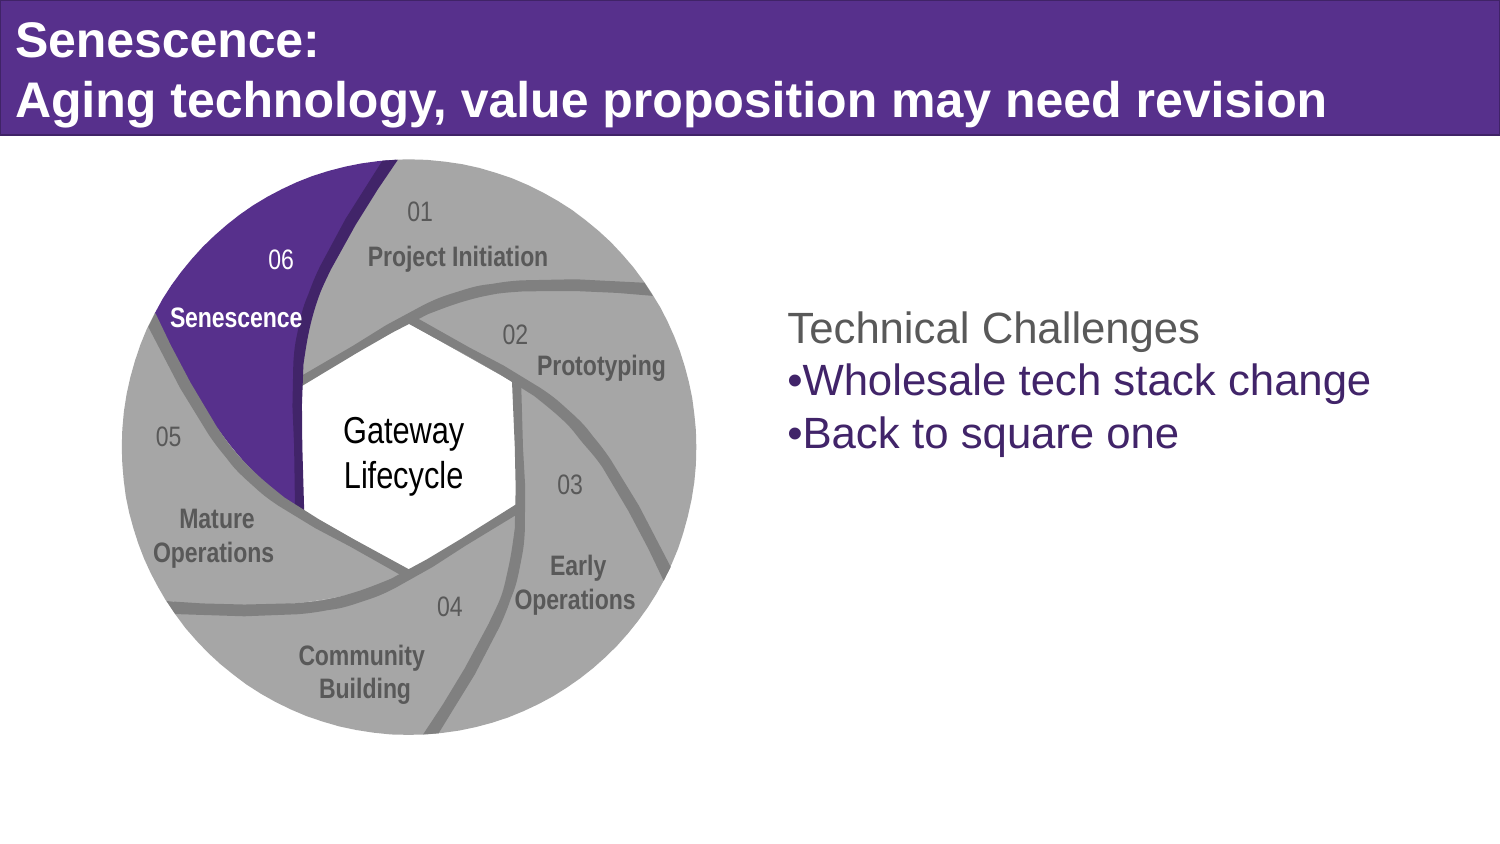

# Senescence: Aging technology, value proposition may need revision

01

06

02

05

03

04
Project Initiation
Senescence
Technical Challenges
•Wholesale tech stack change
•Back to square one
Prototyping
Gateway Lifecycle
Mature Operations
Early Operations
Community
 Building